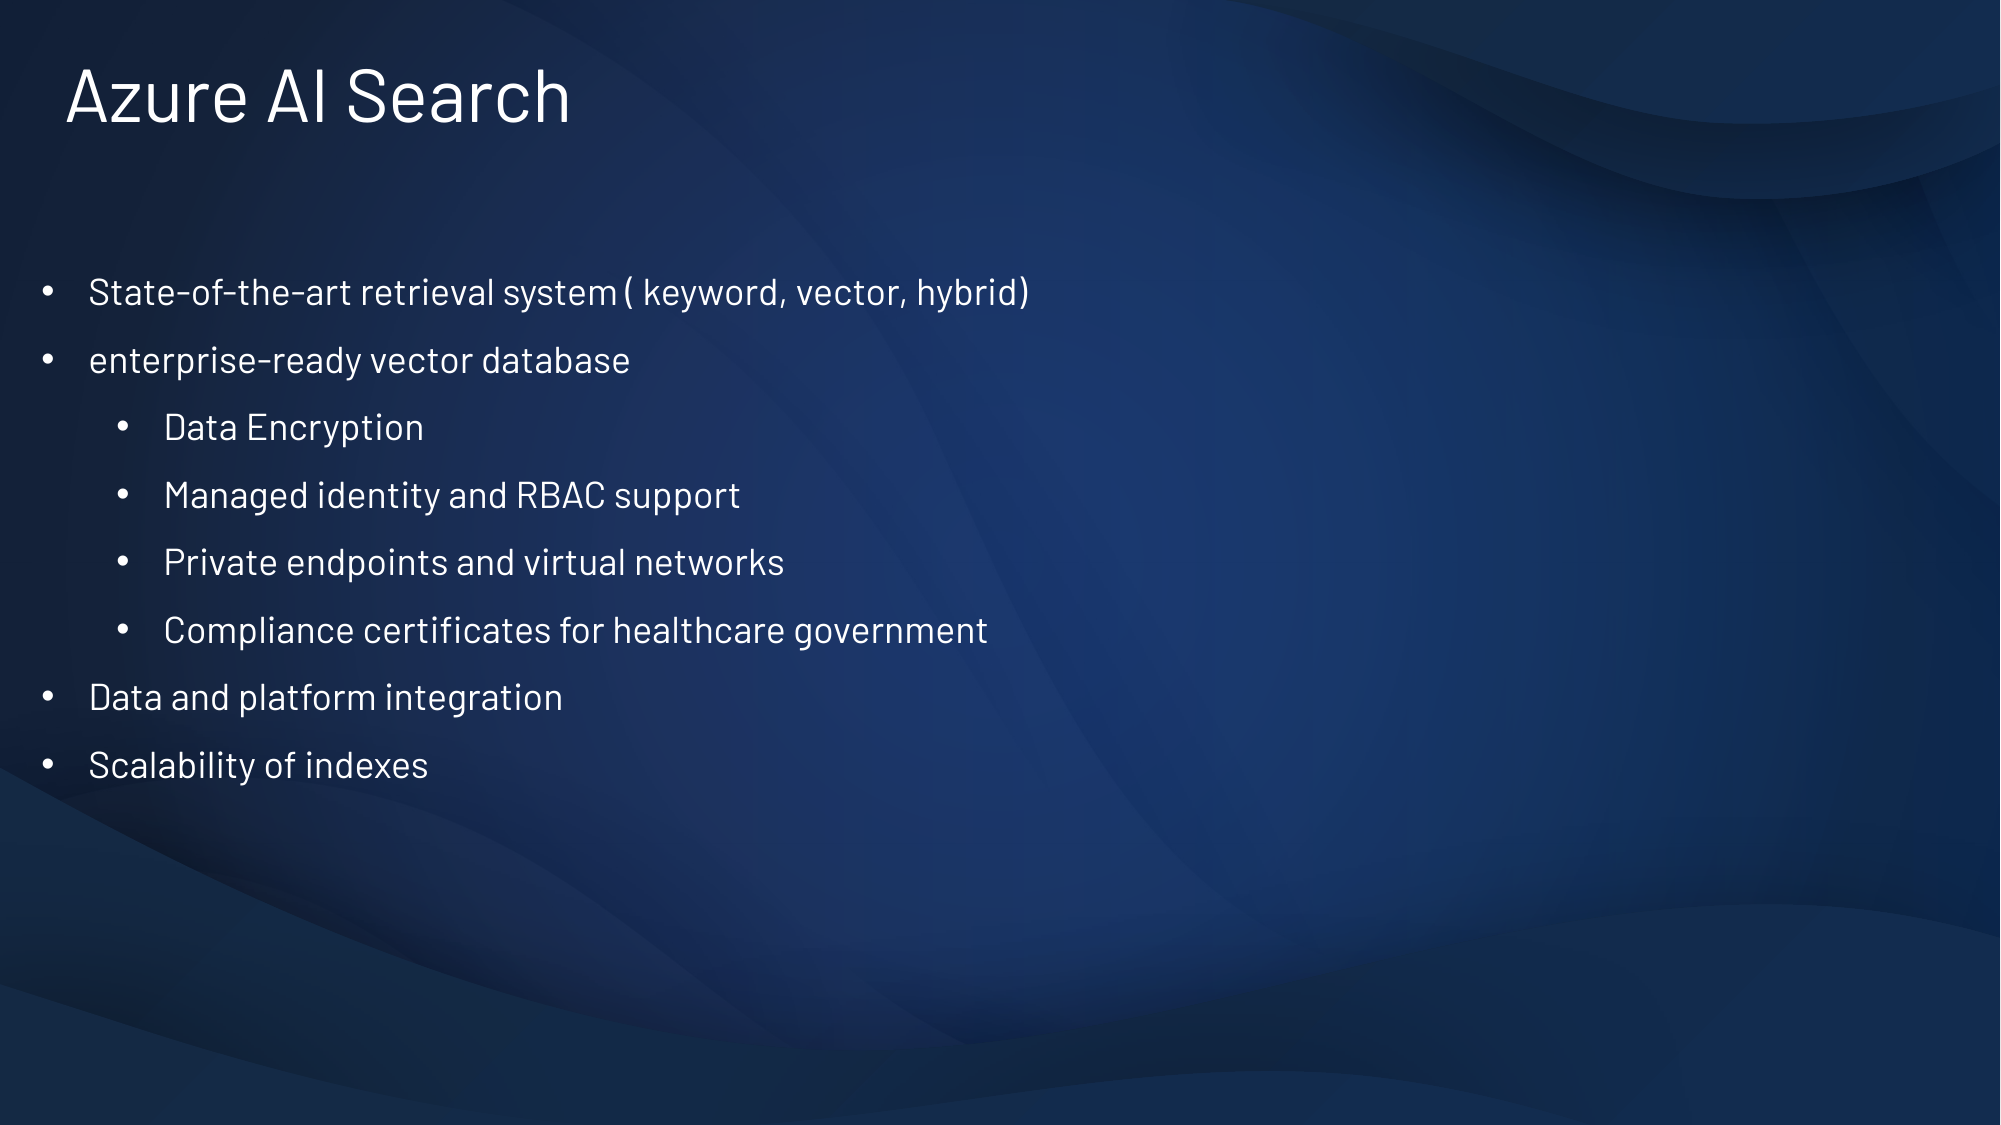

# Azure AI Search
State-of-the-art retrieval system ( keyword, vector, hybrid)
enterprise-ready vector database
Data Encryption
Managed identity and RBAC support
Private endpoints and virtual networks
Compliance certificates for healthcare government
Data and platform integration
Scalability of indexes